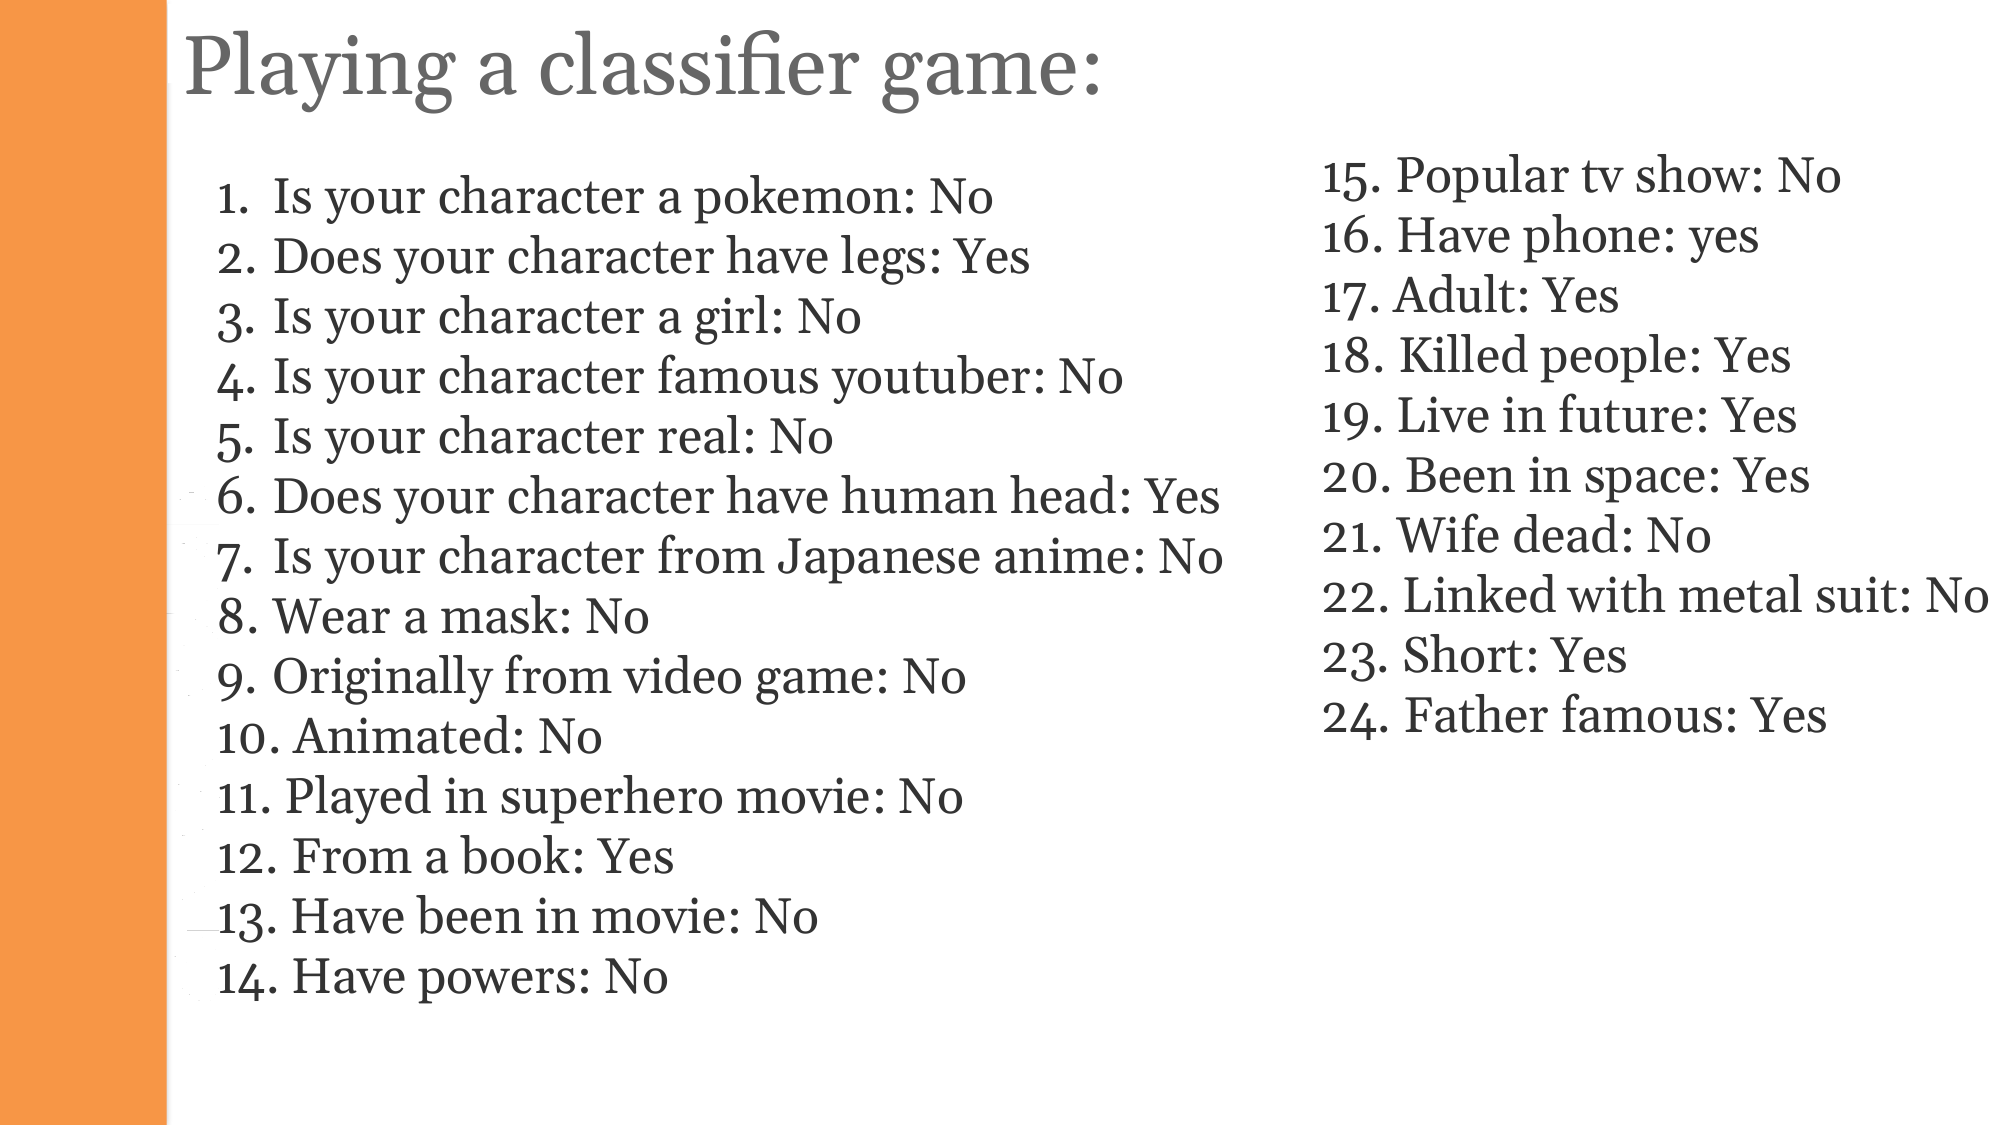

Playing a classifier game:
 Popular tv show: No
 Have phone: yes
 Adult: Yes
 Killed people: Yes
 Live in future: Yes
 Been in space: Yes
 Wife dead: No
 Linked with metal suit: No
 Short: Yes
 Father famous: Yes
Is your character a pokemon: No
Does your character have legs: Yes
Is your character a girl: No
Is your character famous youtuber: No
Is your character real: No
Does your character have human head: Yes
Is your character from Japanese anime: No
Wear a mask: No
Originally from video game: No
 Animated: No
 Played in superhero movie: No
 From a book: Yes
 Have been in movie: No
 Have powers: No